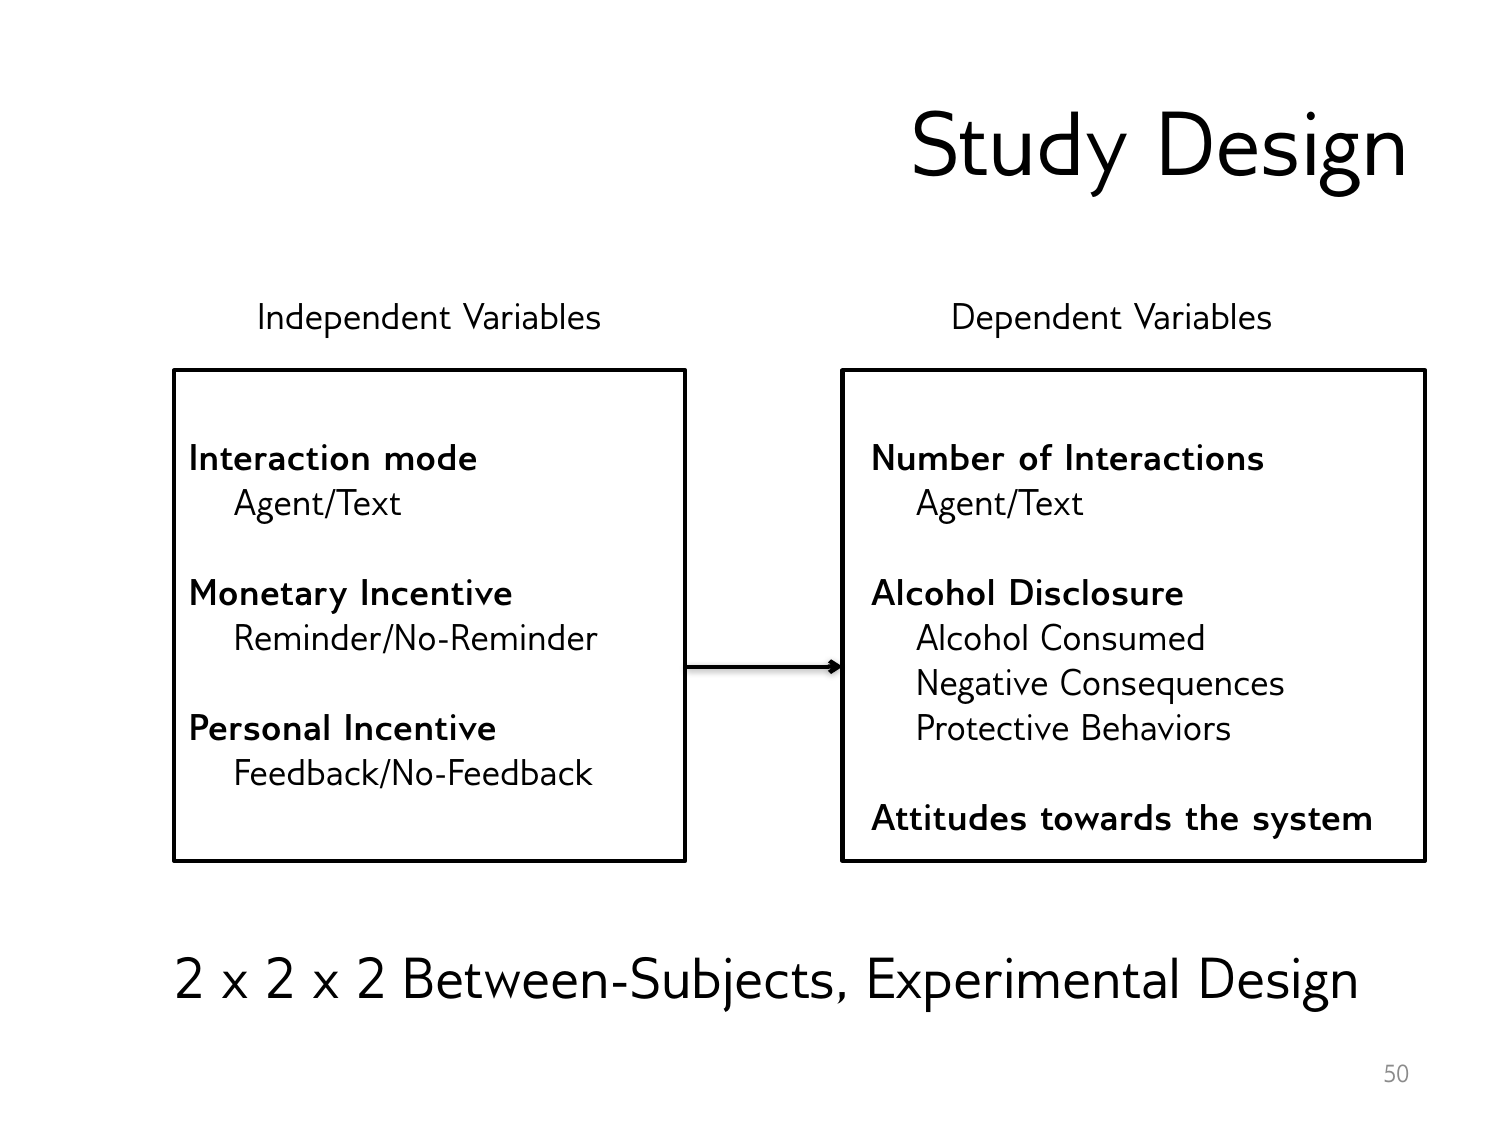

# Study Design

Independent Variables
Dependent Variables

Interaction mode
    Agent/Text

Monetary Incentive
    Reminder/No-Reminder

Personal Incentive
    Feedback/No-Feedback

Number of Interactions
    Agent/Text

Alcohol Disclosure
    Alcohol Consumed
    Negative Consequences
    Protective Behaviors

Attitudes towards the system

2 x 2 x 2 Between-Subjects, Experimental Design
50